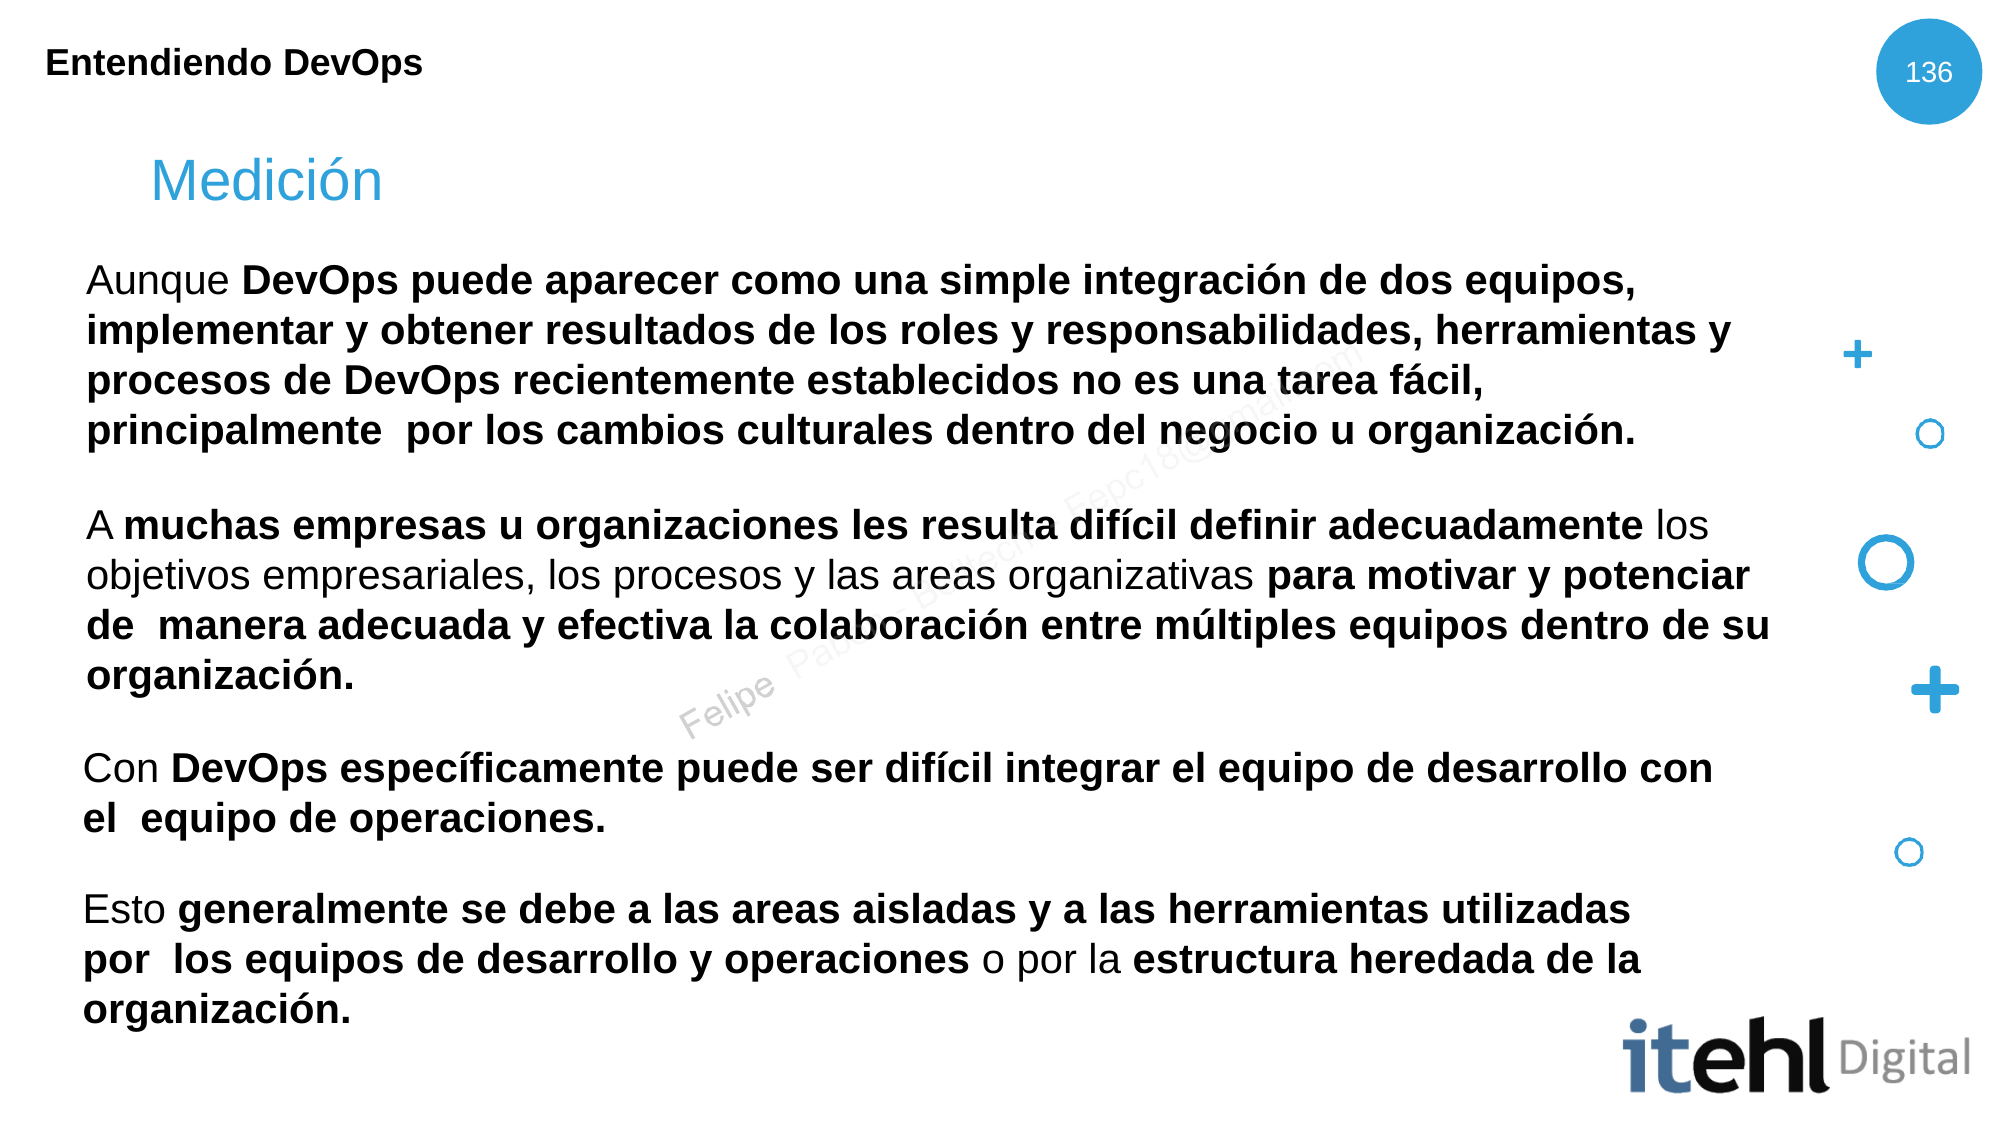

Entendiendo DevOps
136
# Medición
Aunque DevOps puede aparecer como una simple integración de dos equipos,  implementar y obtener resultados de los roles y responsabilidades, herramientas y  procesos de DevOps recientemente establecidos no es una tarea fácil, principalmente  por los cambios culturales dentro del negocio u organización.

A muchas empresas u organizaciones les resulta difícil definir adecuadamente los  objetivos empresariales, los procesos y las areas organizativas para motivar y potenciar de  manera adecuada y efectiva la colaboración entre múltiples equipos dentro de su  organización.

Con DevOps específicamente puede ser difícil integrar el equipo de desarrollo con el  equipo de operaciones.
Esto generalmente se debe a las areas aisladas y a las herramientas utilizadas por  los equipos de desarrollo y operaciones o por la estructura heredada de la  organización.